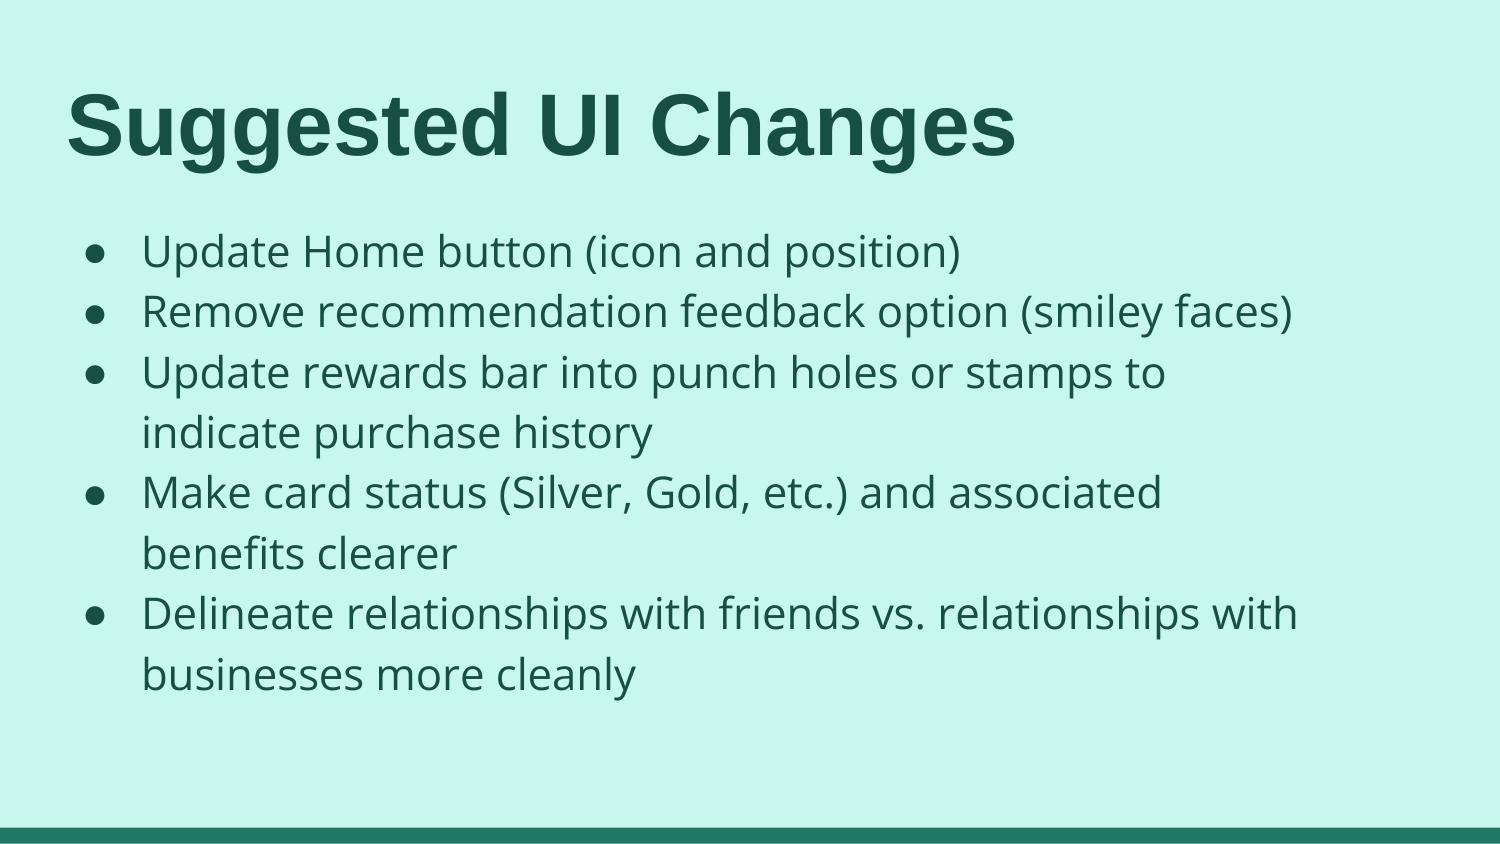

# Suggested UI Changes
Update Home button (icon and position)
Remove recommendation feedback option (smiley faces)
Update rewards bar into punch holes or stamps to indicate purchase history
Make card status (Silver, Gold, etc.) and associated benefits clearer
Delineate relationships with friends vs. relationships with businesses more cleanly